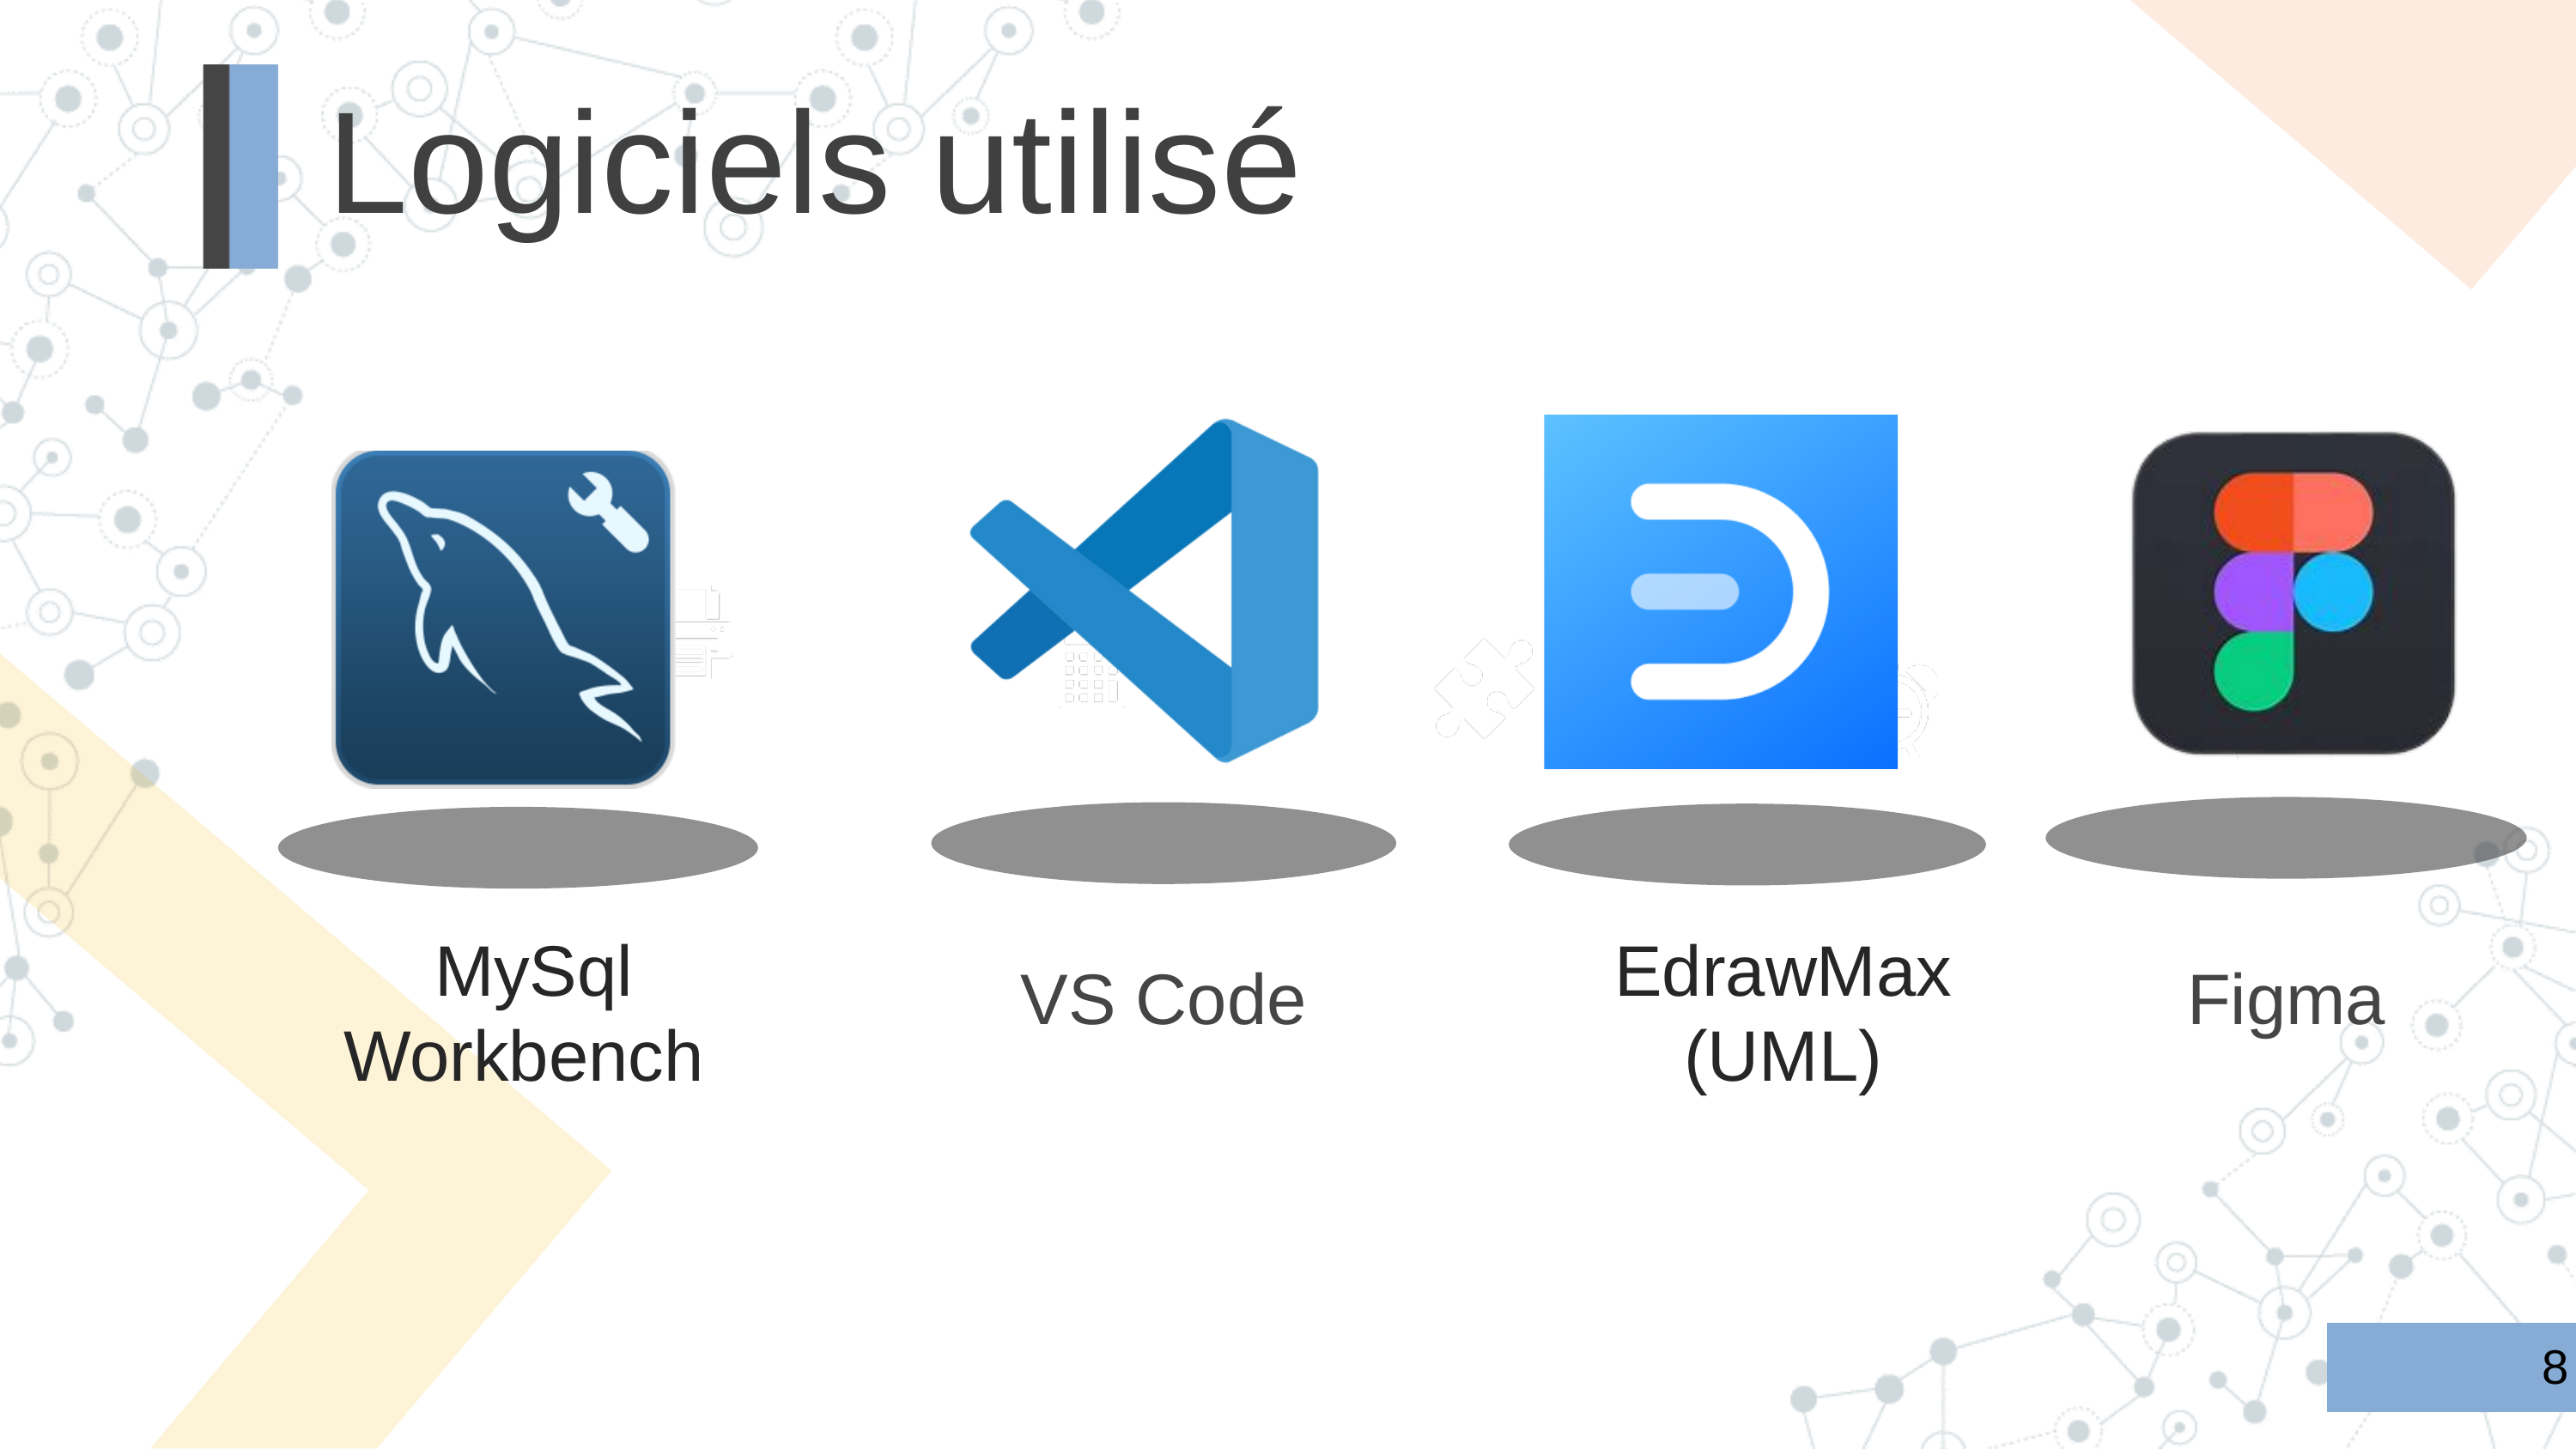

Logiciels utilisé

MySql Workbench
EdrawMax
(UML)
Figma
VS Code

8